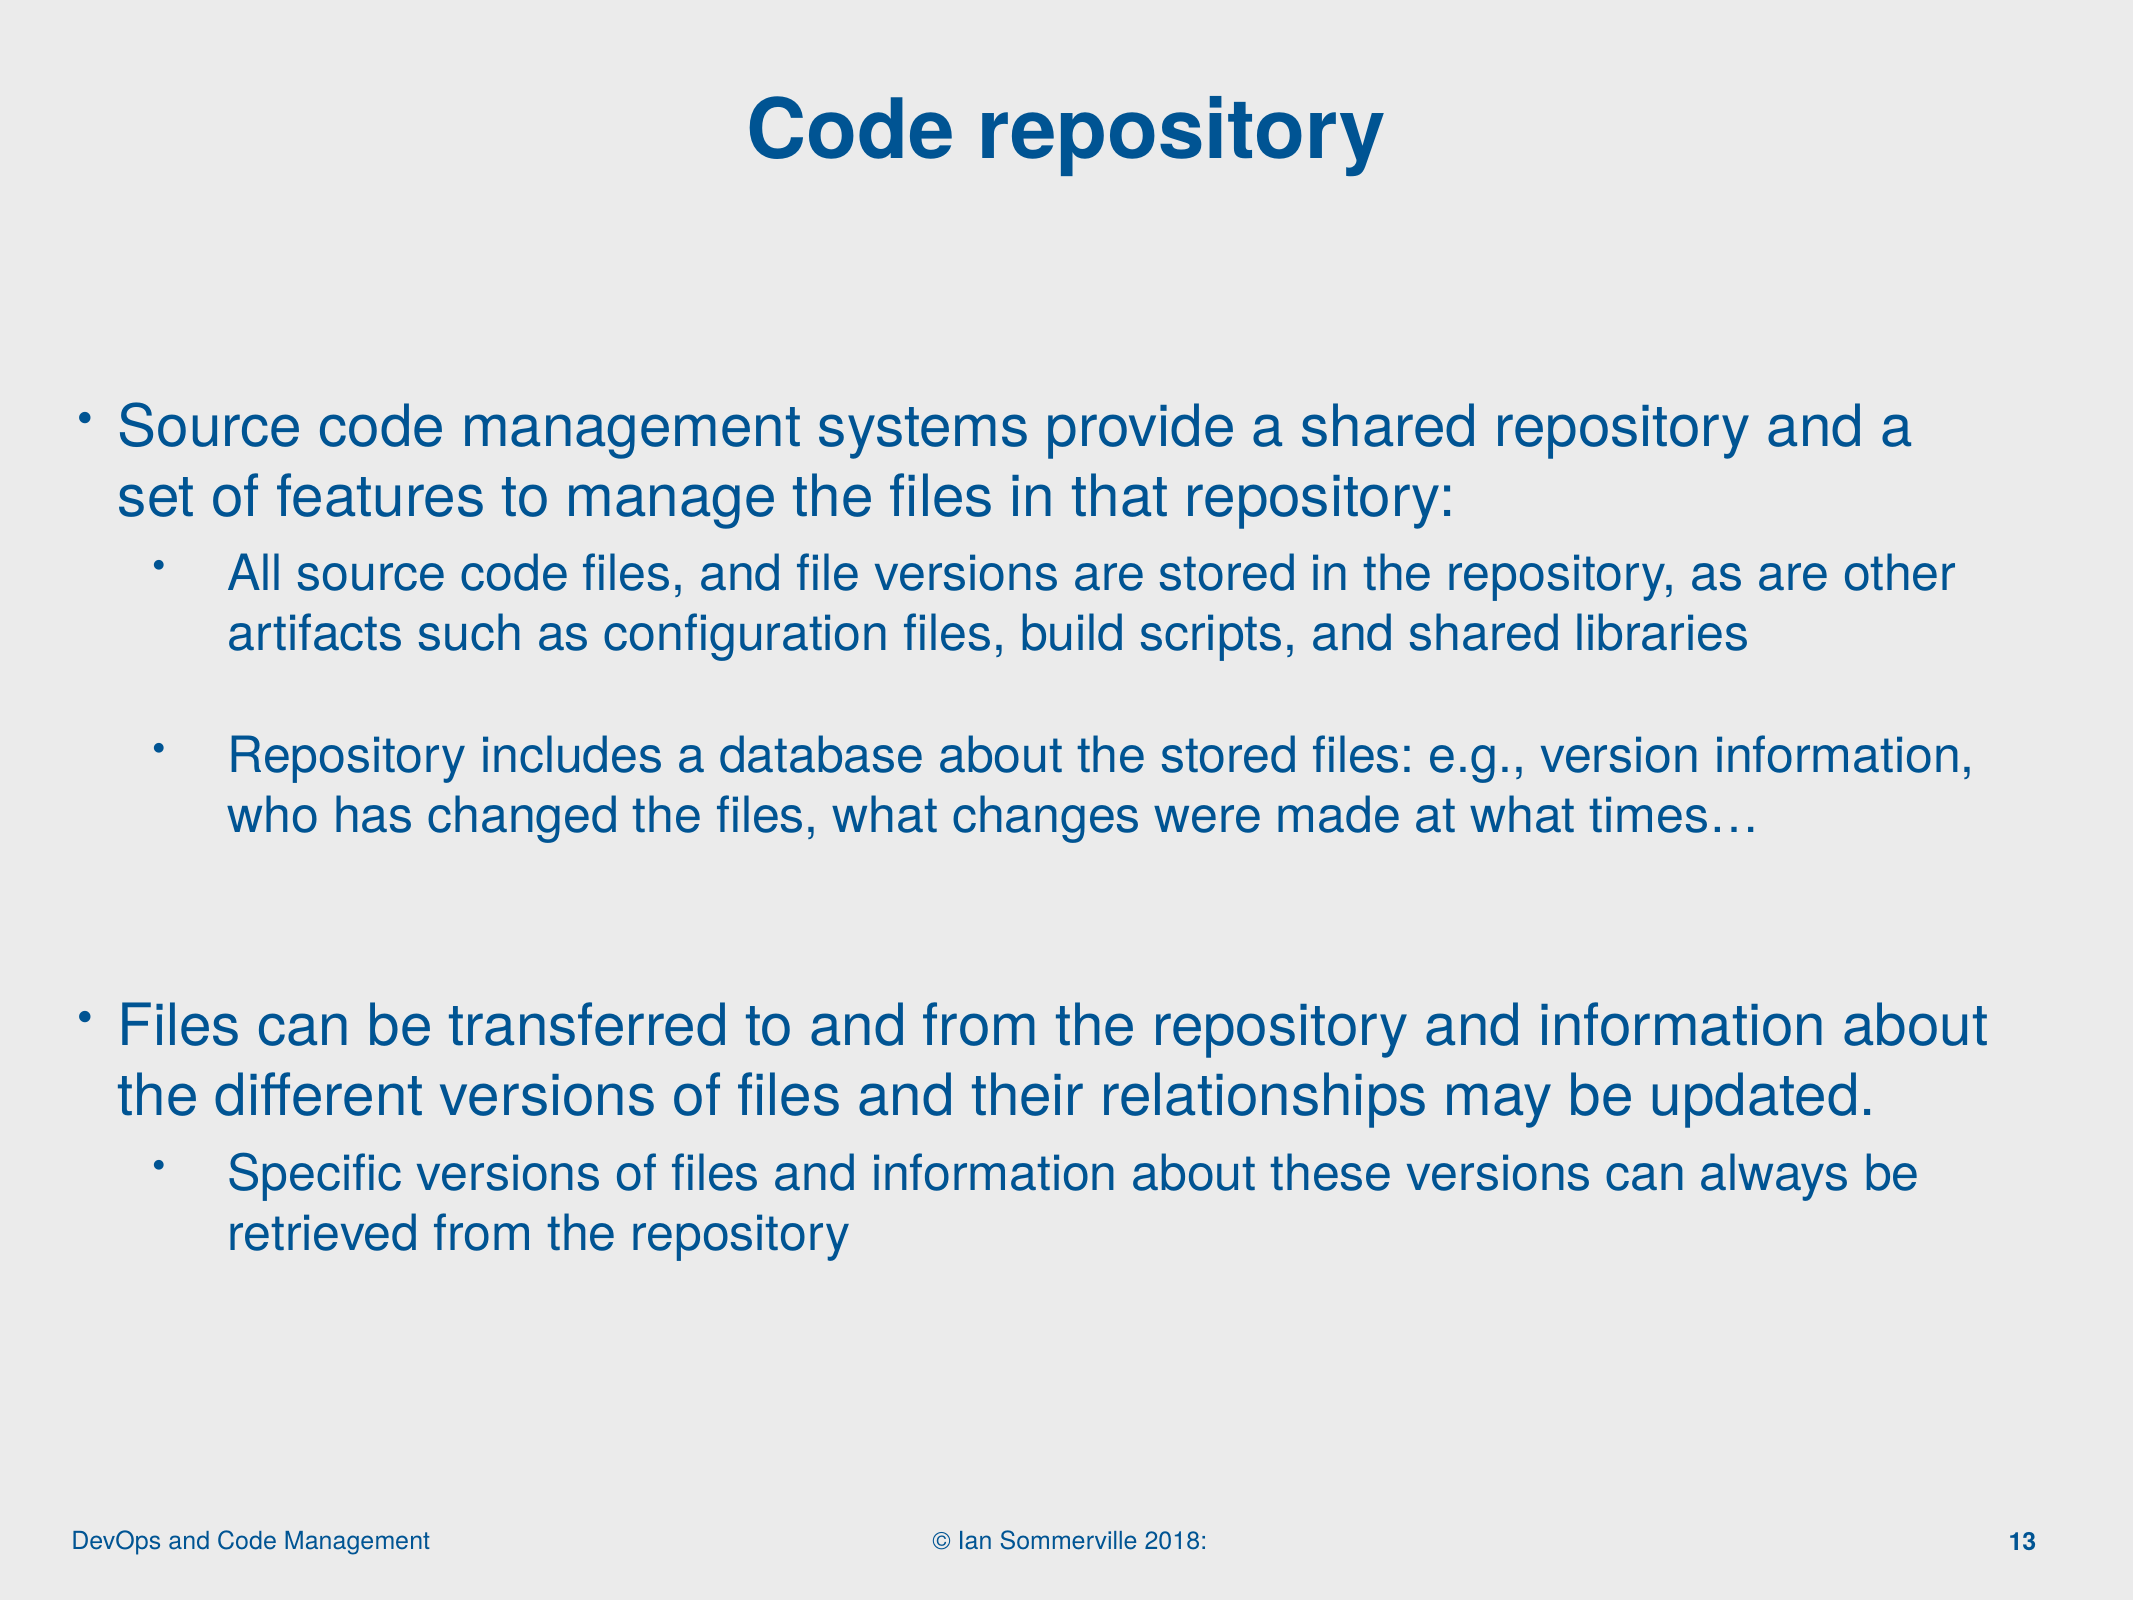

# Code repository

Source code management systems provide a shared repository and a set of features to manage the files in that repository:
All source code files, and file versions are stored in the repository, as are other artifacts such as configuration files, build scripts, and shared libraries
Repository includes a database about the stored files: e.g., version information, who has changed the files, what changes were made at what times…

Files can be transferred to and from the repository and information about the different versions of files and their relationships may be updated.
Specific versions of files and information about these versions can always be retrieved from the repository
13